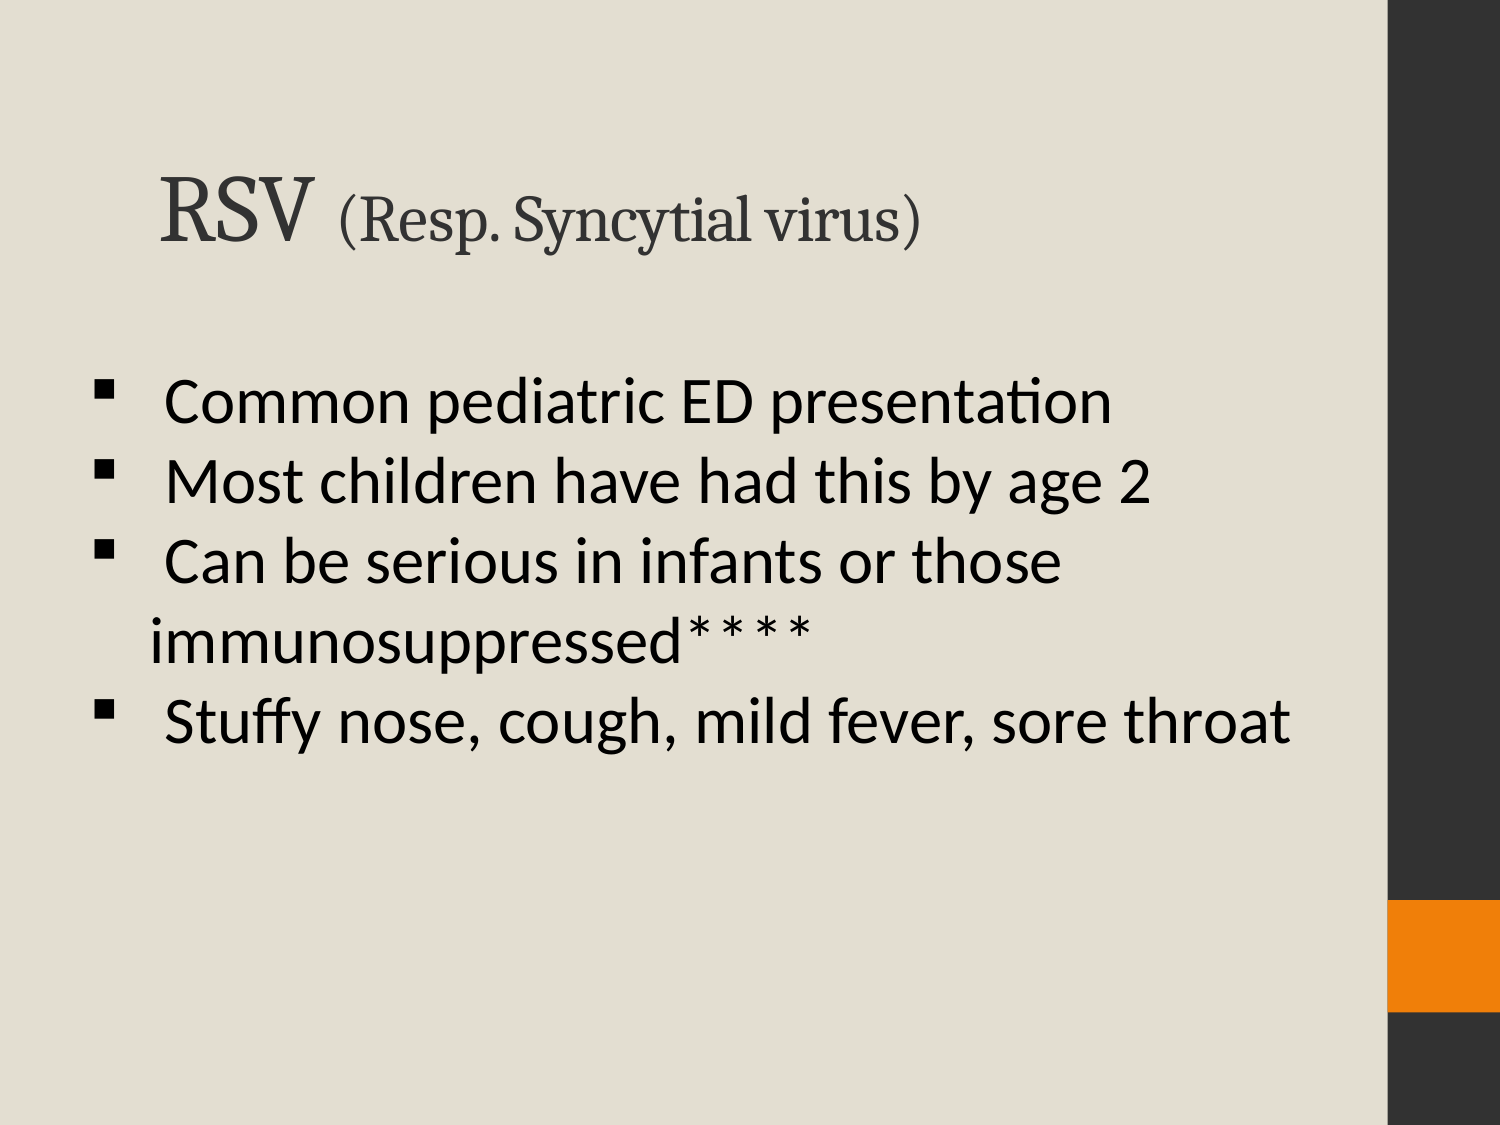

# RSV (Resp. Syncytial virus)
Common pediatric ED presentation
Most children have had this by age 2
Can be serious in infants or those
    immunosuppressed****
Stuffy nose, cough, mild fever, sore throat
City Wide Orientation, June, 2015